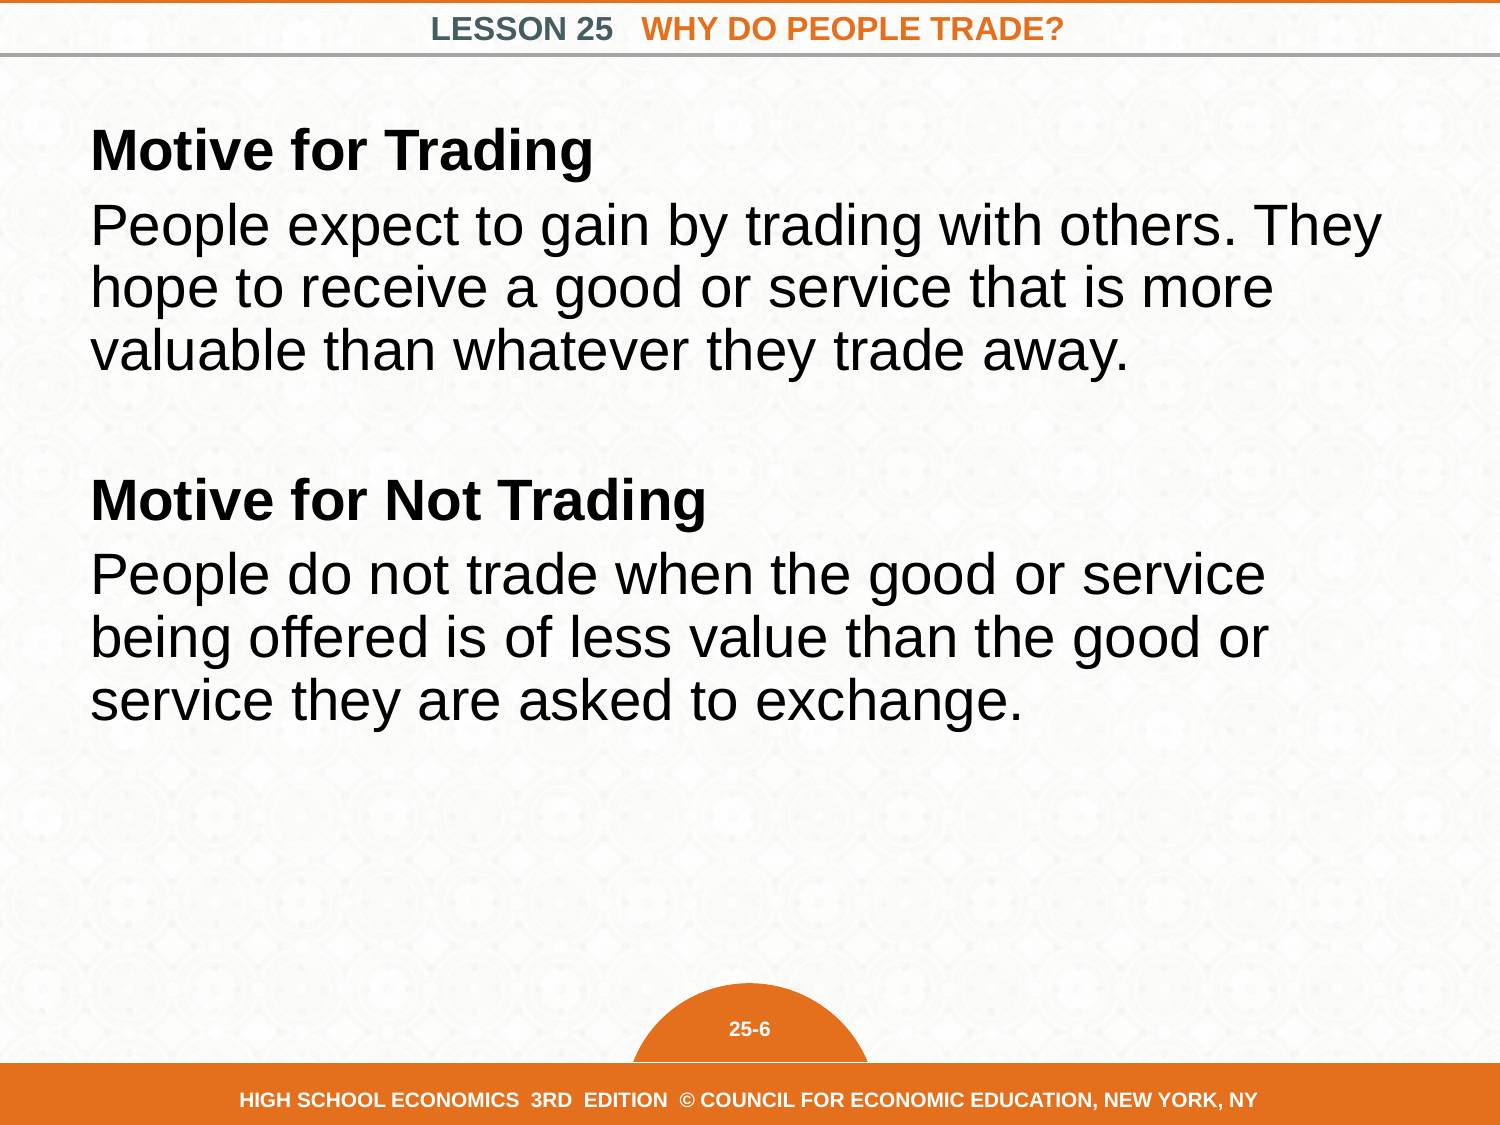

Motive for Trading
People expect to gain by trading with others. They hope to receive a good or service that is more valuable than whatever they trade away.

Motive for Not Trading
People do not trade when the good or service being offered is of less value than the good or service they are asked to exchange.